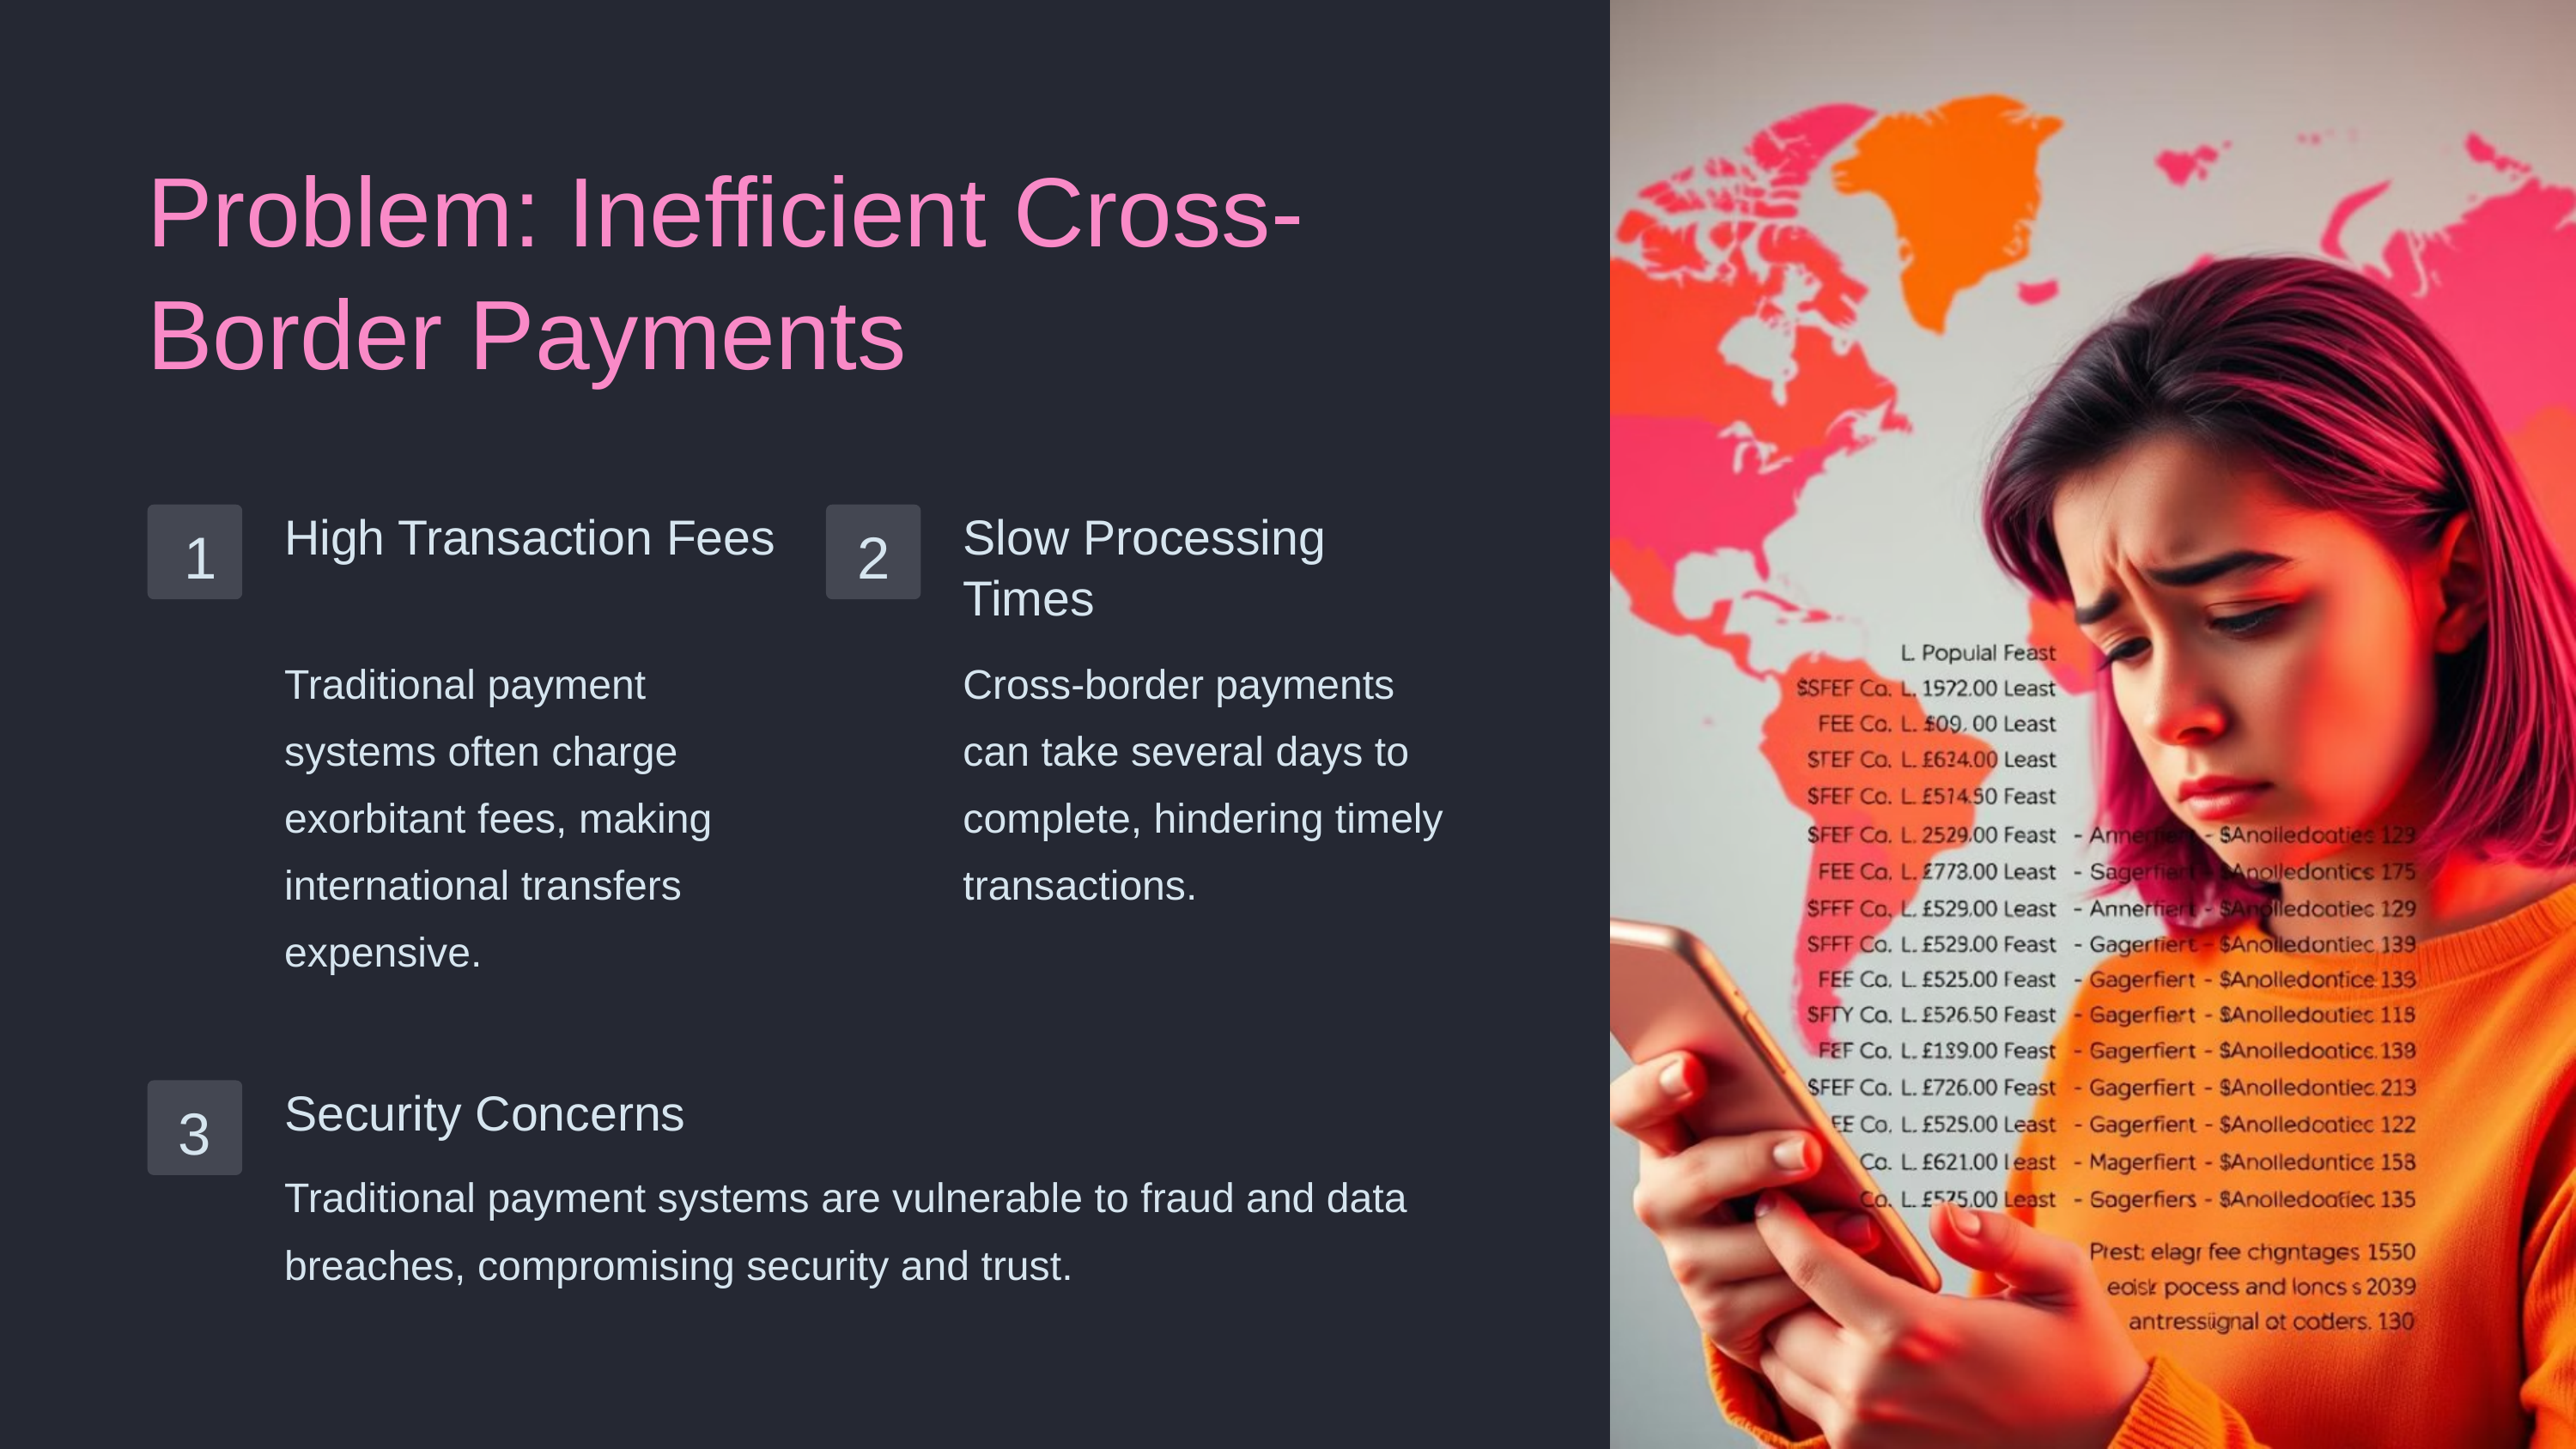

Problem: Inefficient Cross-Border Payments
High Transaction Fees
Slow Processing Times

1
2
Traditional payment systems often charge exorbitant fees, making international transfers expensive.
Cross-border payments can take several days to complete, hindering timely transactions.
Security Concerns

3
Traditional payment systems are vulnerable to fraud and data breaches, compromising security and trust.